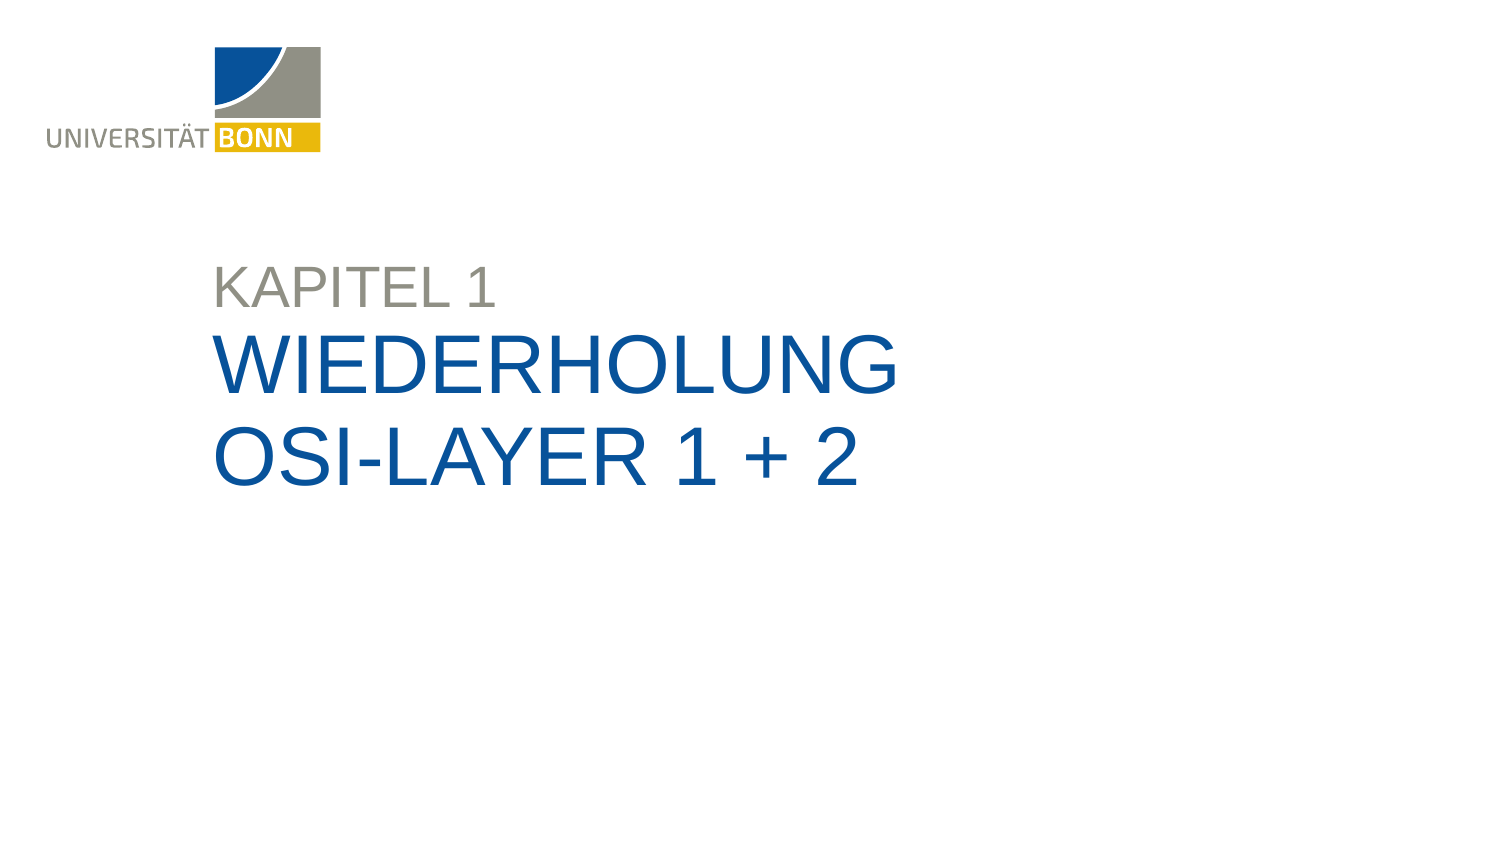

Kapitel 1
# Wiederholung OSI-Layer 1 + 2
19. April 2021
2
Matthias Wübbeling - Vorlesung Netzwerksicherheit - SoSe 2021